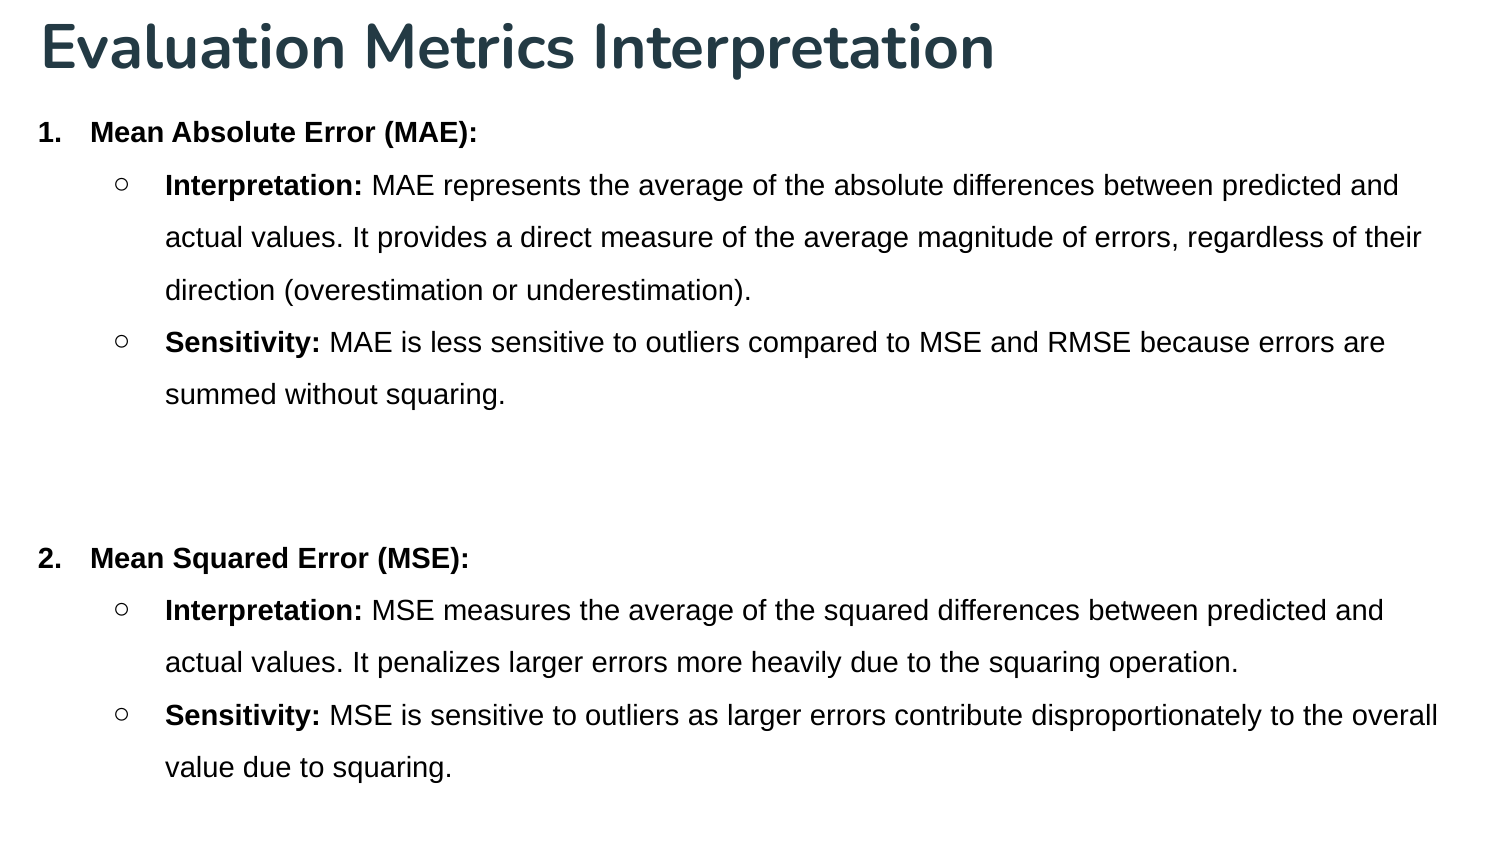

Evaluation Metrics Interpretation
Mean Absolute Error (MAE):
Interpretation: MAE represents the average of the absolute differences between predicted and actual values. It provides a direct measure of the average magnitude of errors, regardless of their direction (overestimation or underestimation).
Sensitivity: MAE is less sensitive to outliers compared to MSE and RMSE because errors are summed without squaring.

Mean Squared Error (MSE):
Interpretation: MSE measures the average of the squared differences between predicted and actual values. It penalizes larger errors more heavily due to the squaring operation.
Sensitivity: MSE is sensitive to outliers as larger errors contribute disproportionately to the overall value due to squaring.